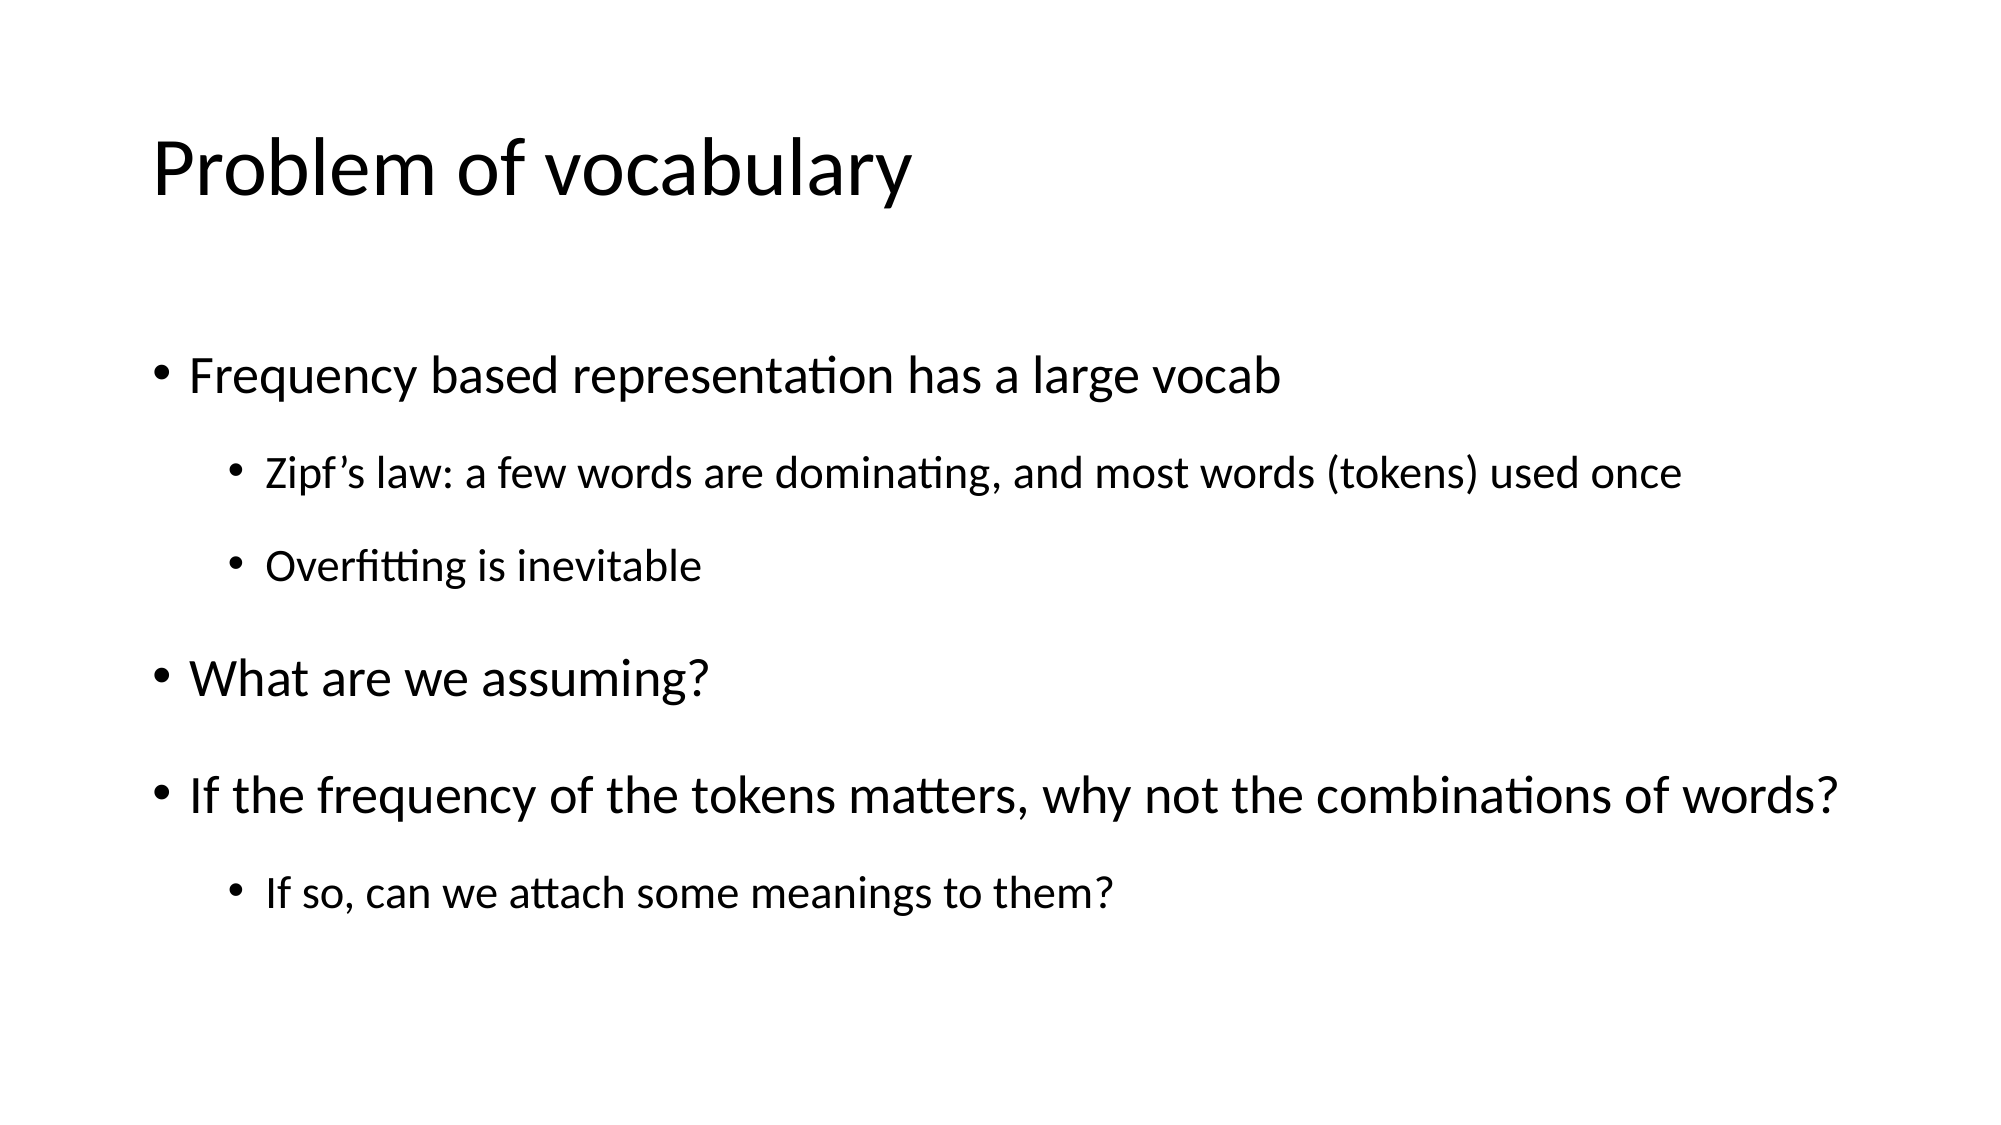

# Problem of vocabulary
Frequency based representation has a large vocab
Zipf’s law: a few words are dominating, and most words (tokens) used once
Overfitting is inevitable
What are we assuming?
If the frequency of the tokens matters, why not the combinations of words?
If so, can we attach some meanings to them?